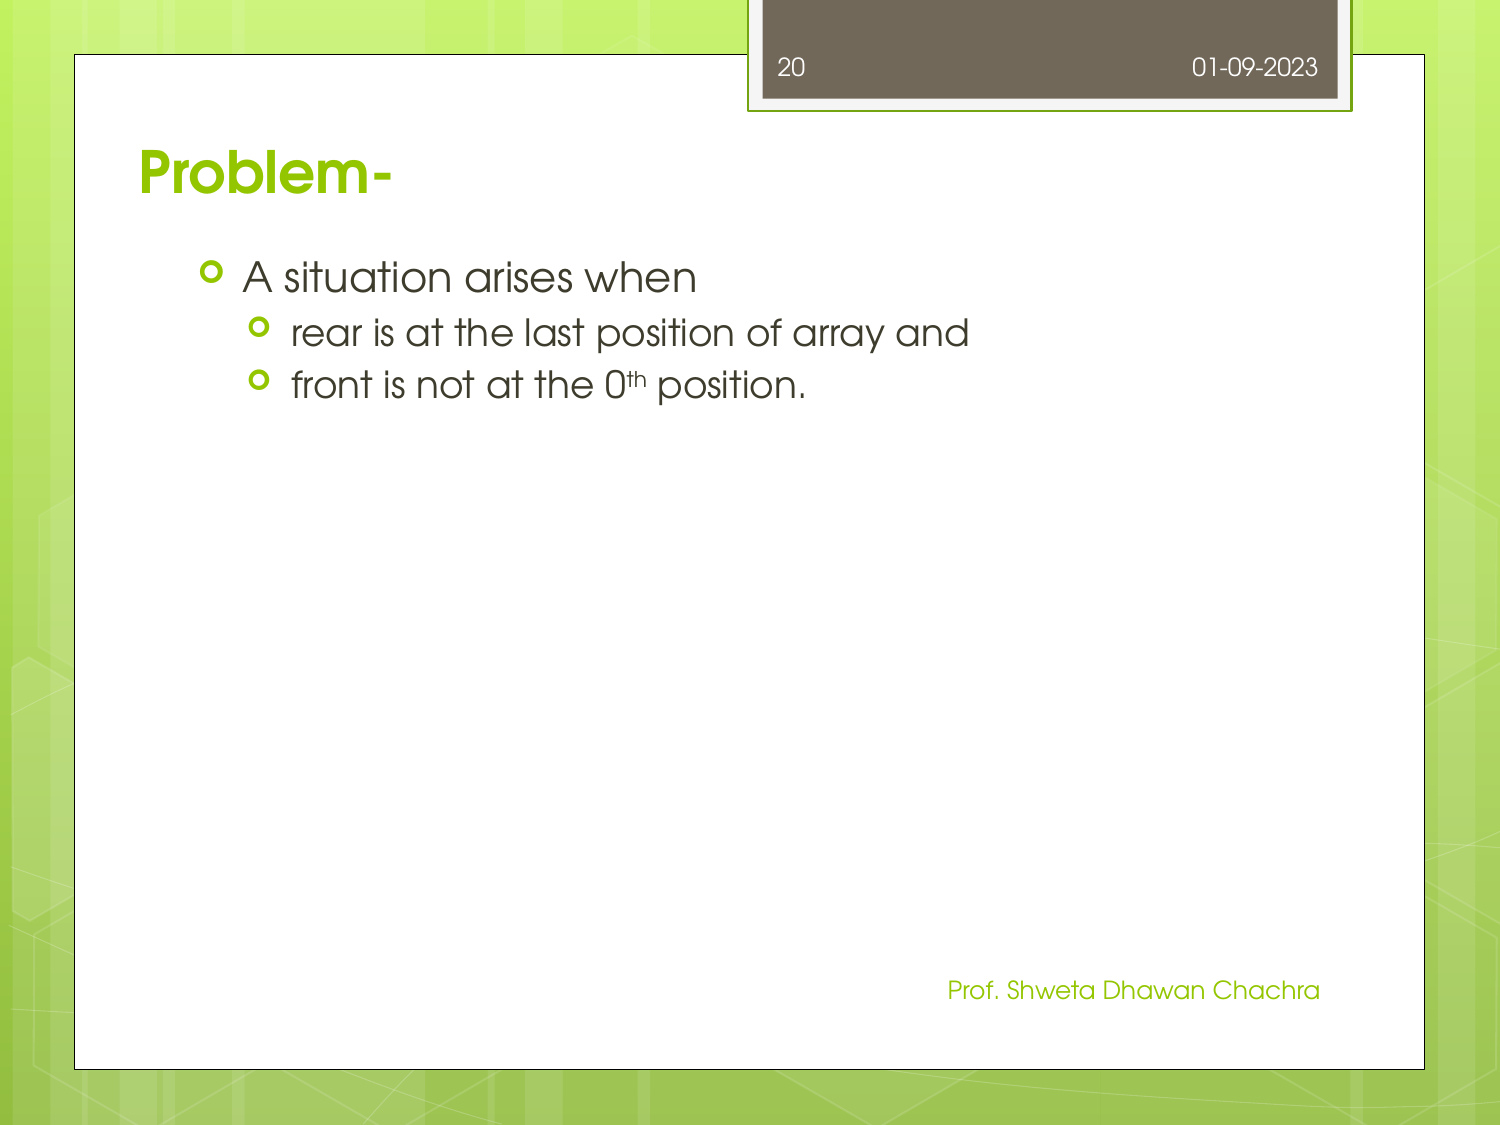

20
01-09-2023
# Problem-
A situation arises when
rear is at the last position of array and
front is not at the 0th position.

Prof. Shweta Dhawan Chachra